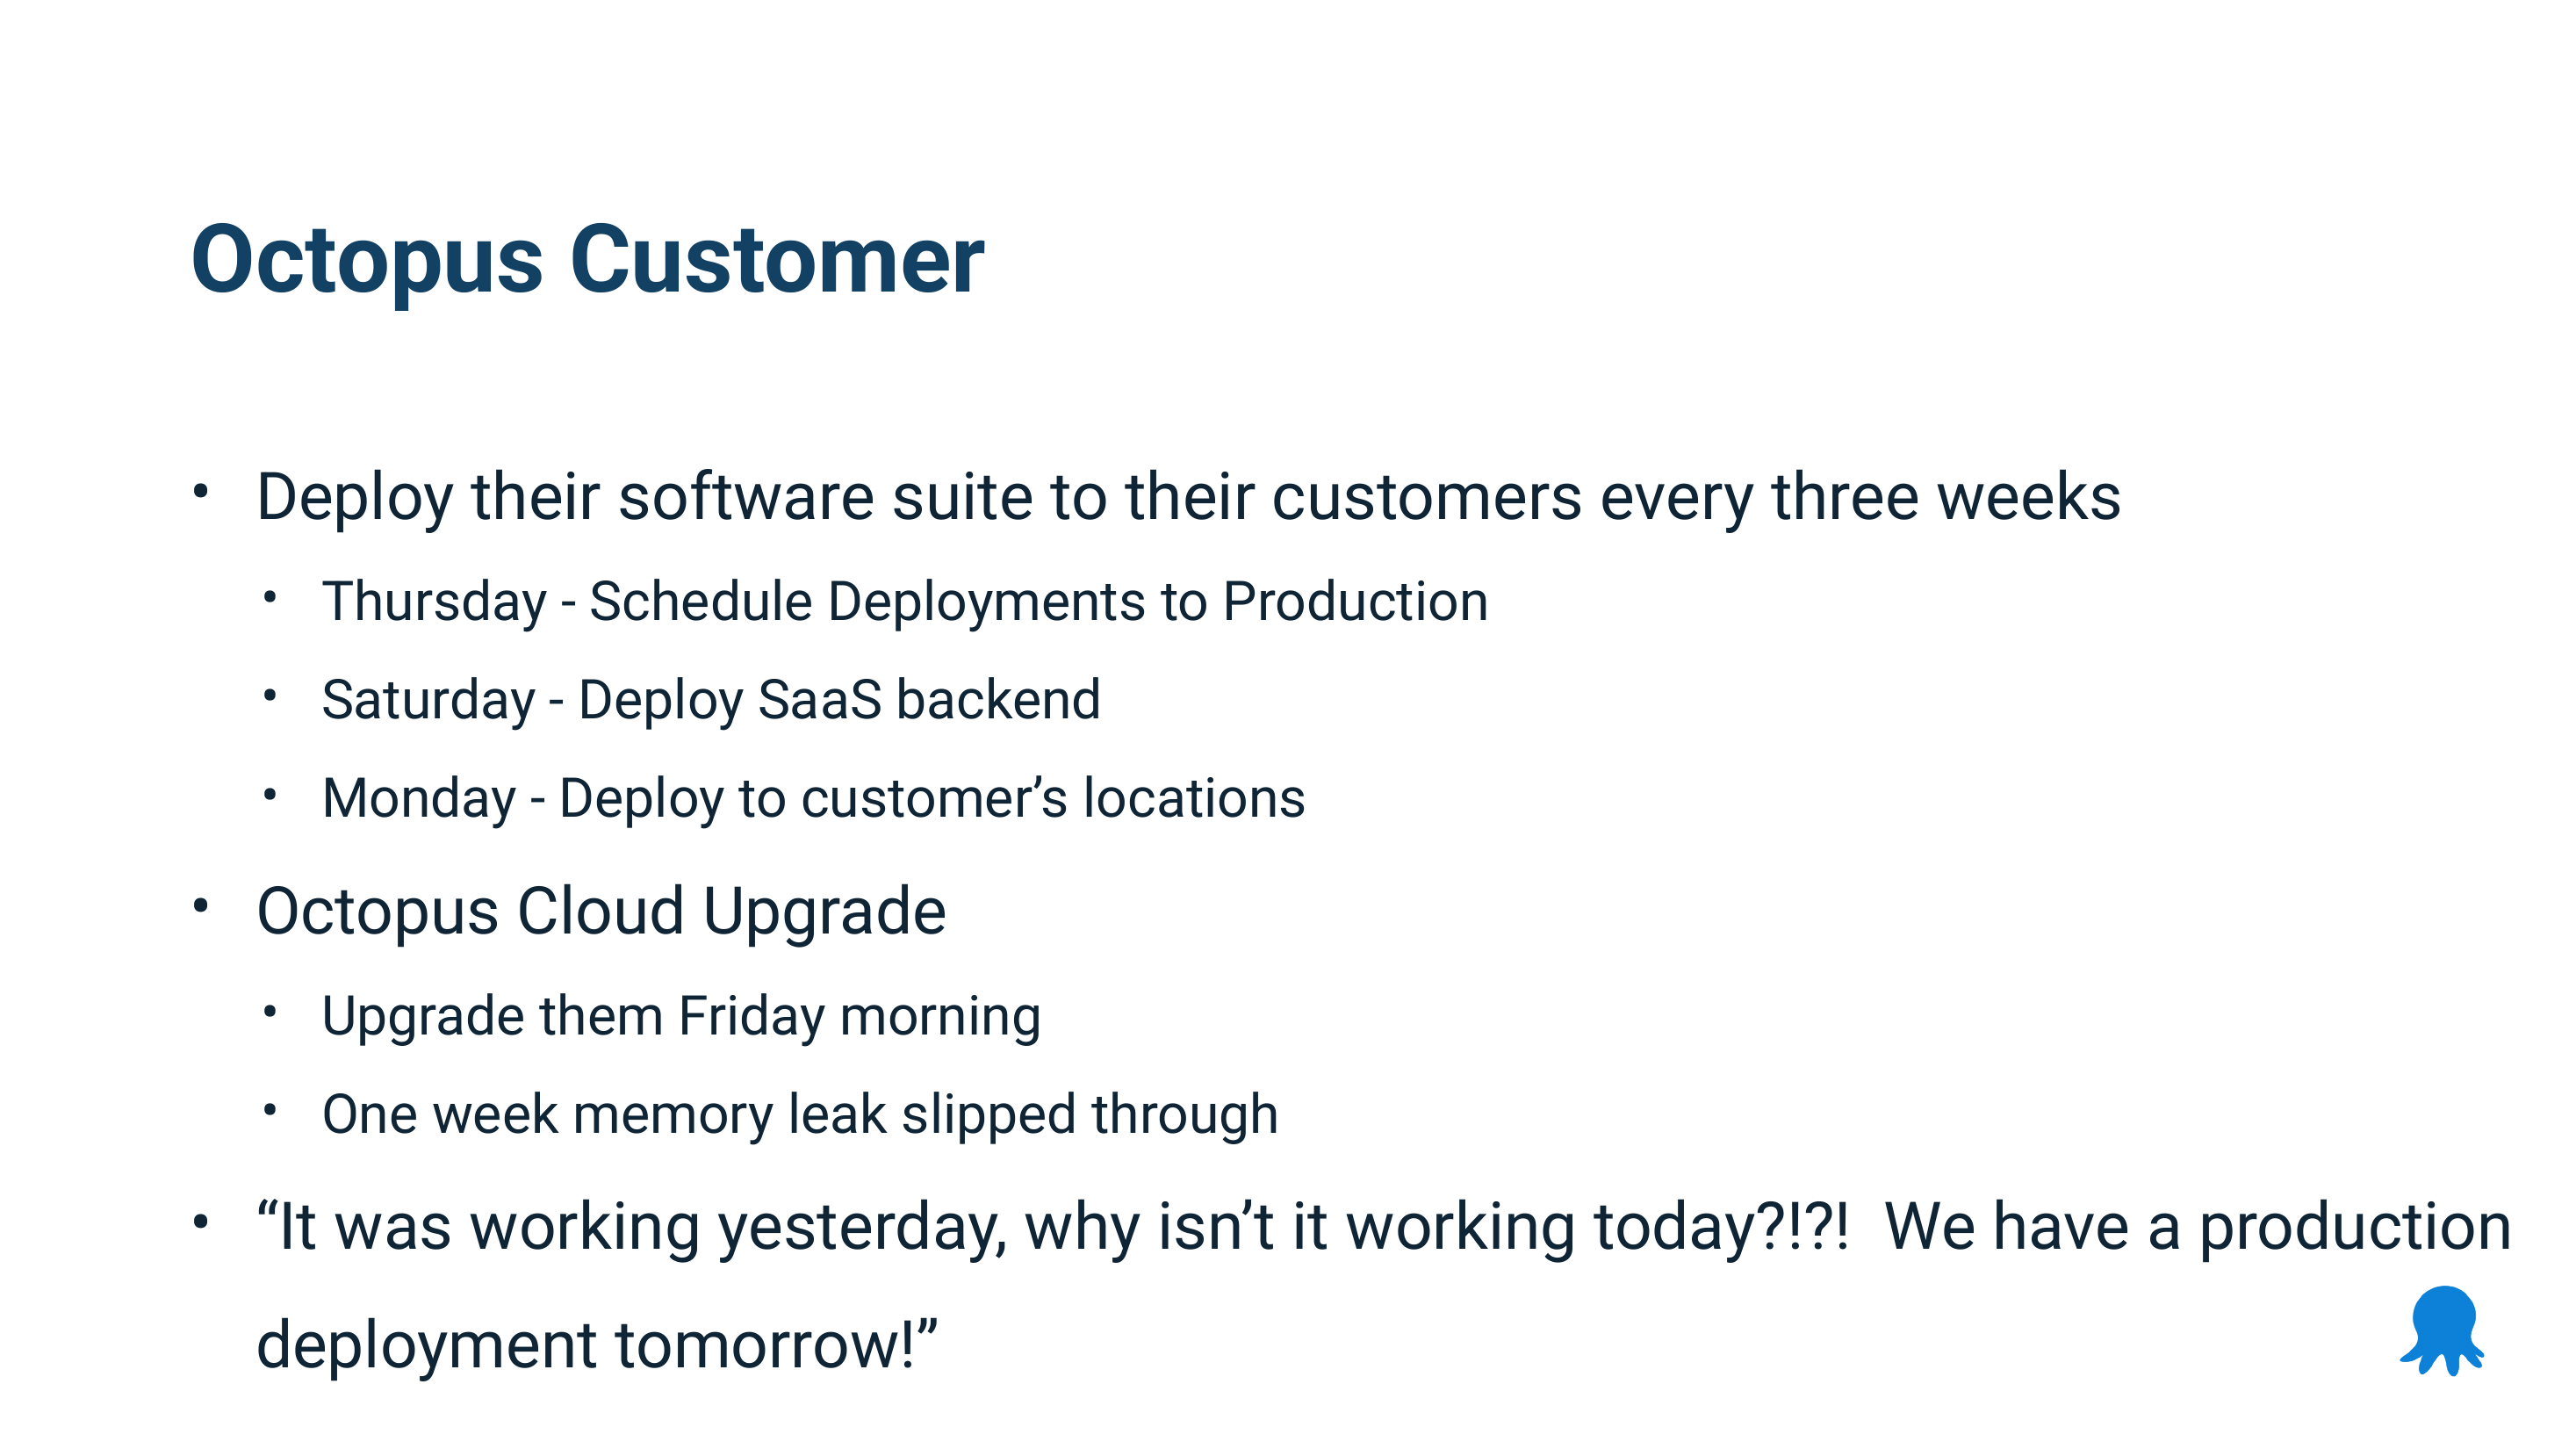

Octopus Customer
Deploy their software suite to their customers every three weeks
Thursday - Schedule Deployments to Production
Saturday - Deploy SaaS backend
Monday - Deploy to customer’s locations
Octopus Cloud Upgrade
Upgrade them Friday morning
One week memory leak slipped through
“It was working yesterday, why isn’t it working today?!?!  We have a production deployment tomorrow!”